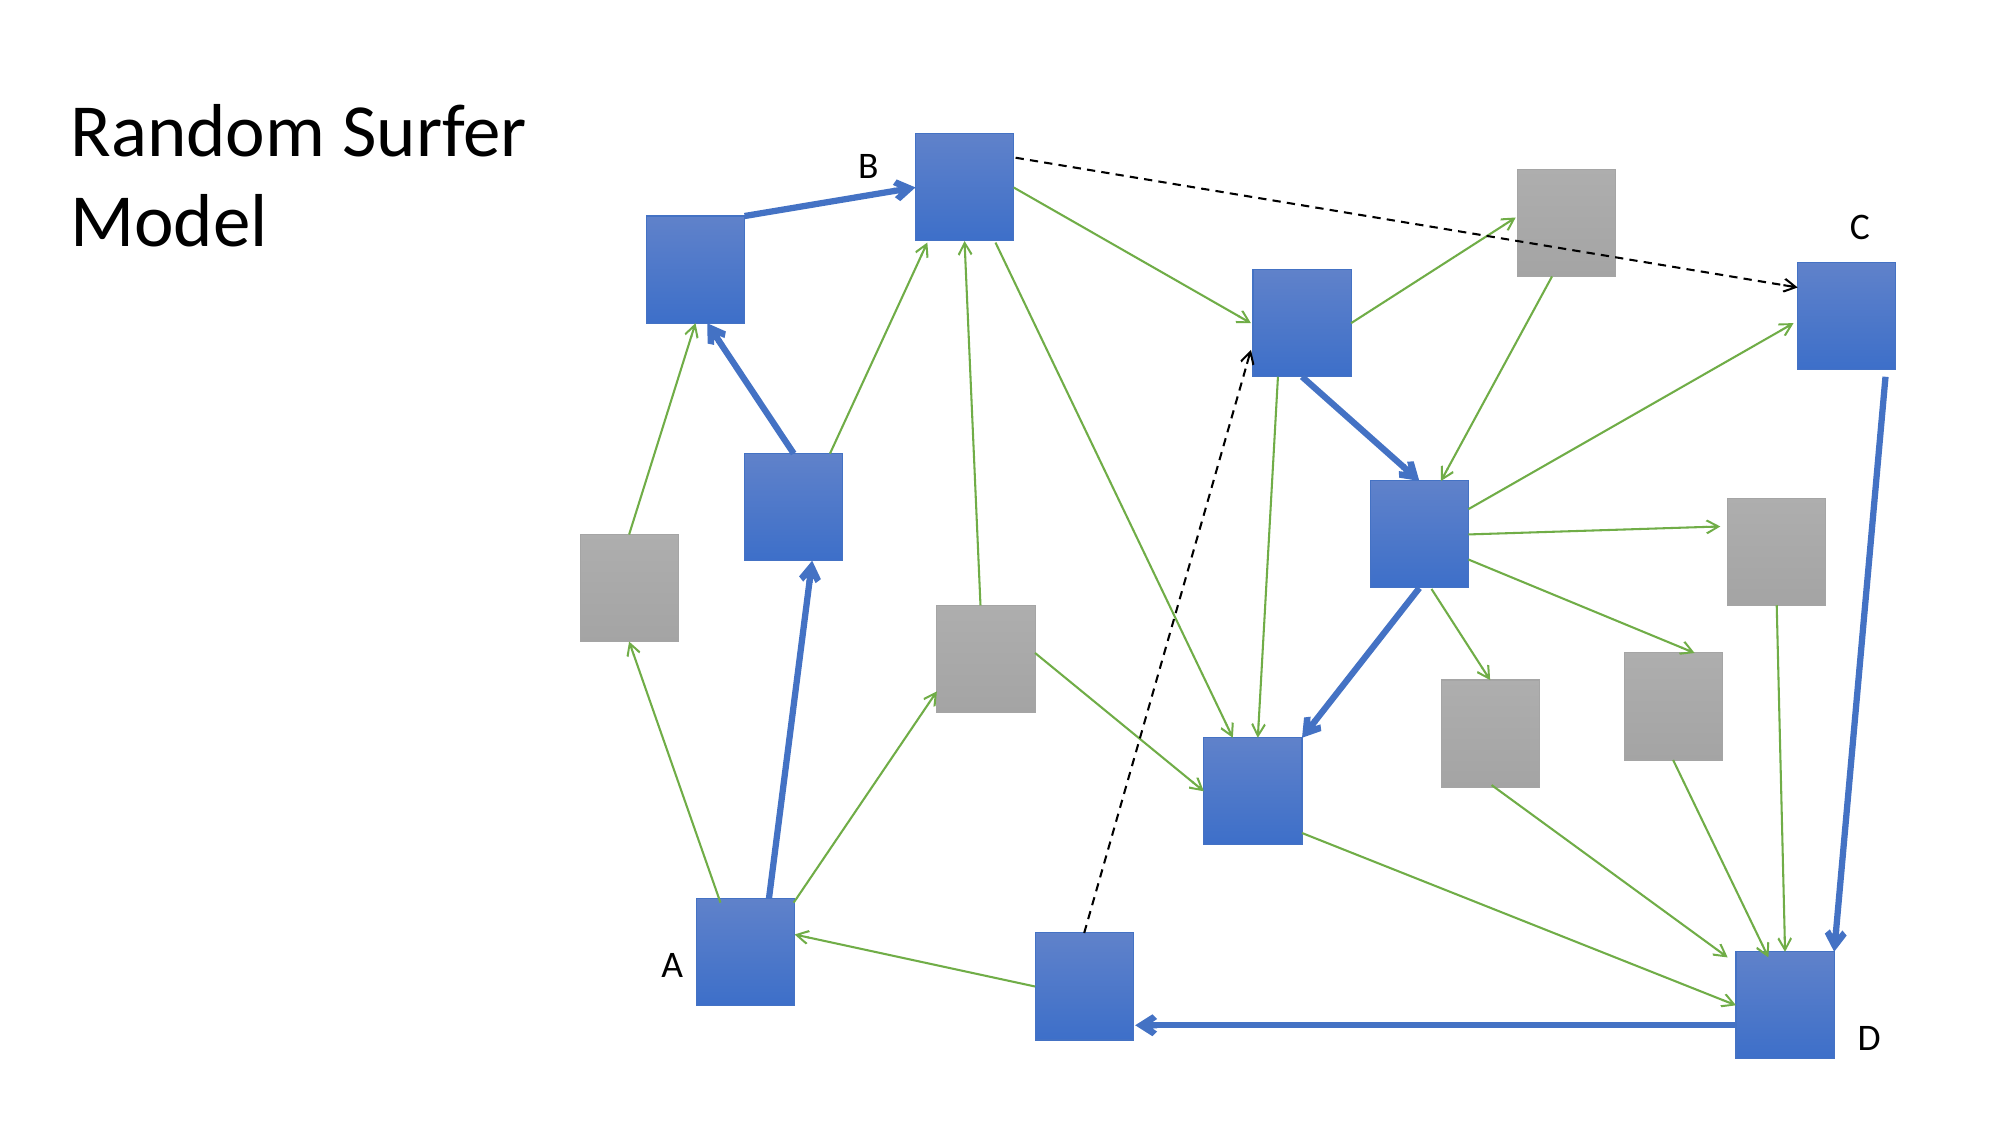

Random Surfer Model
B

C

A

D